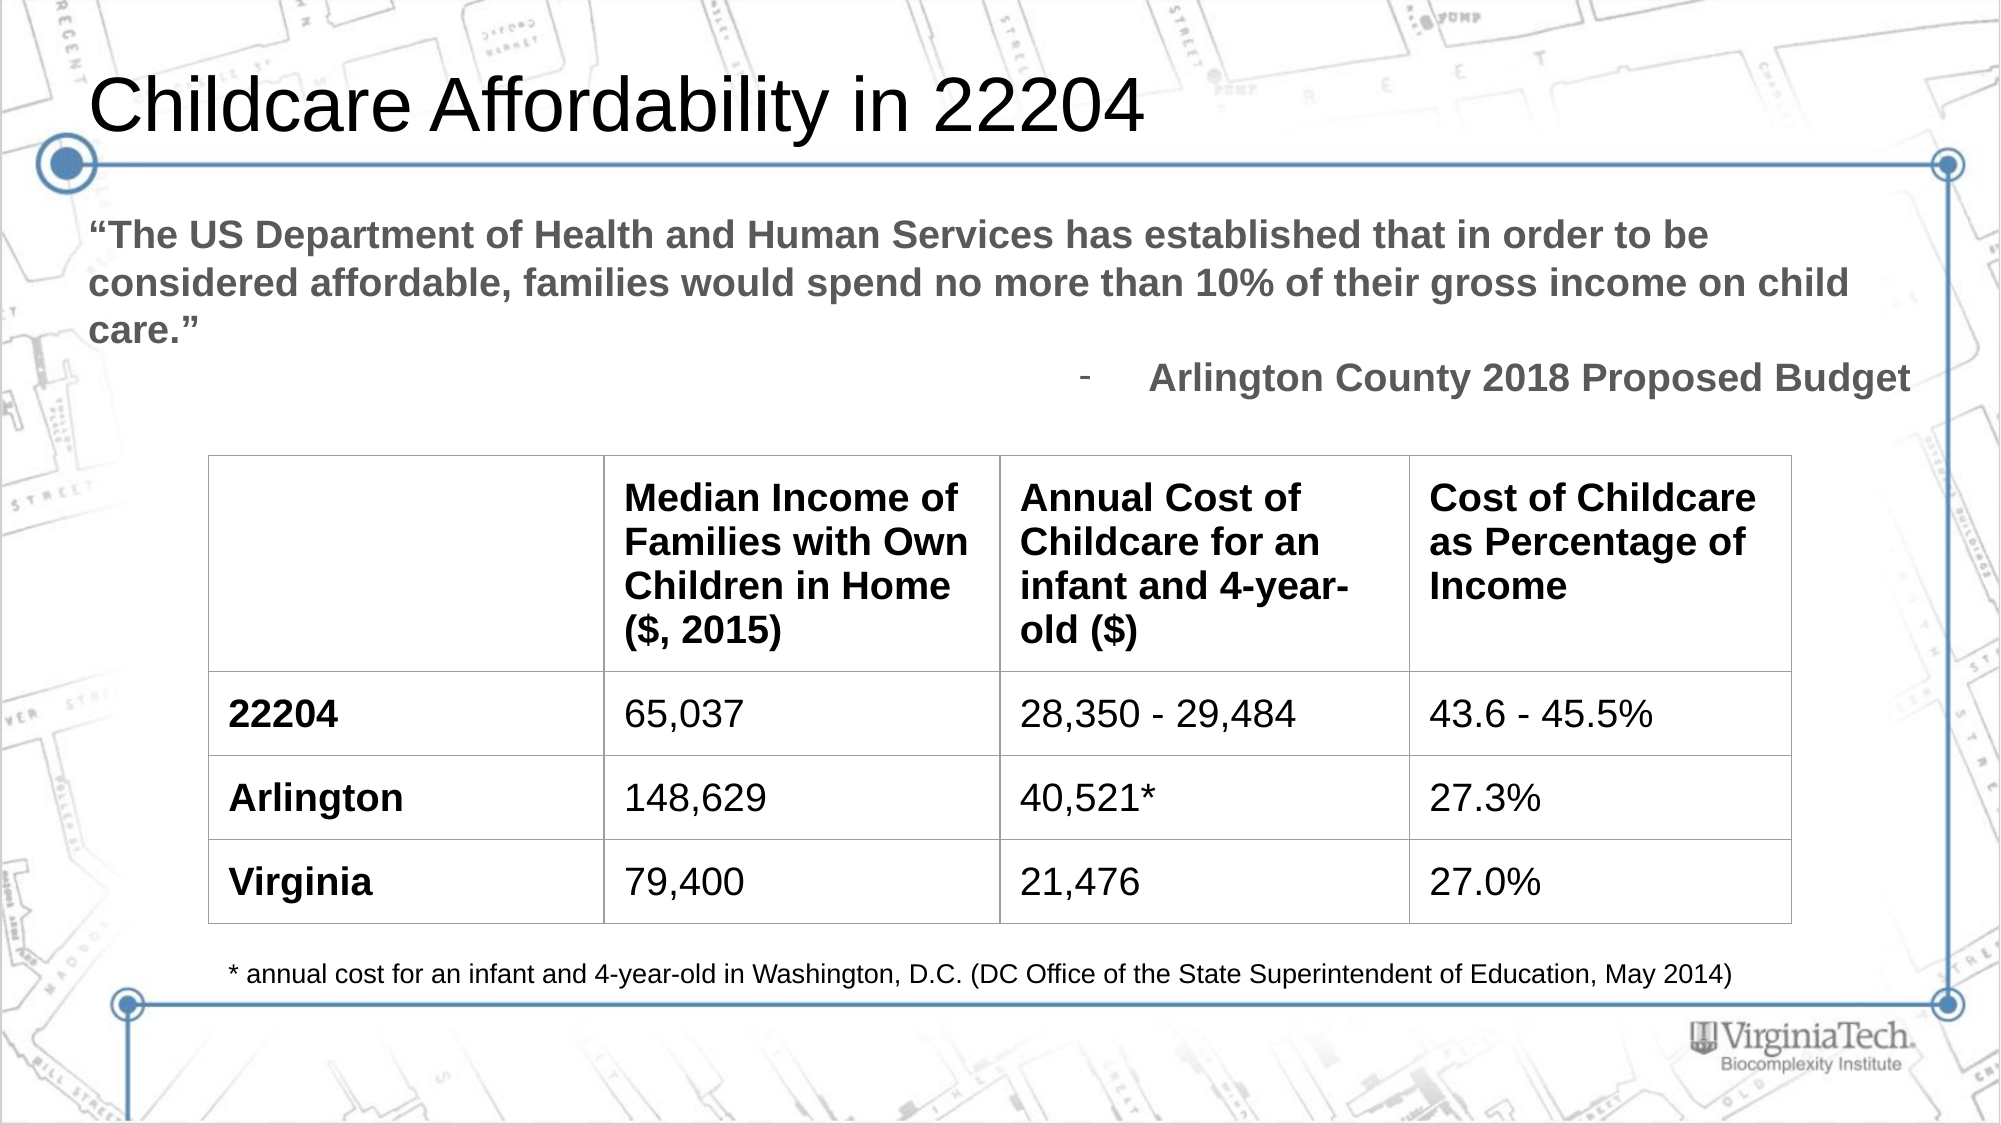

# Childcare Affordability in 22204
“The US Department of Health and Human Services has established that in order to be considered affordable, families would spend no more than 10% of their gross income on child care.”
Arlington County 2018 Proposed Budget
|  | Median Income of Families with Own Children in Home ($, 2015) | Annual Cost of Childcare for an infant and 4-year-old ($) | Cost of Childcare as Percentage of Income |
| --- | --- | --- | --- |
| 22204 | 65,037 | 28,350 - 29,484 | 43.6 - 45.5% |
| Arlington | 148,629 | 40,521\* | 27.3% |
| Virginia | 79,400 | 21,476 | 27.0% |
* annual cost for an infant and 4-year-old in Washington, D.C. (DC Office of the State Superintendent of Education, May 2014)